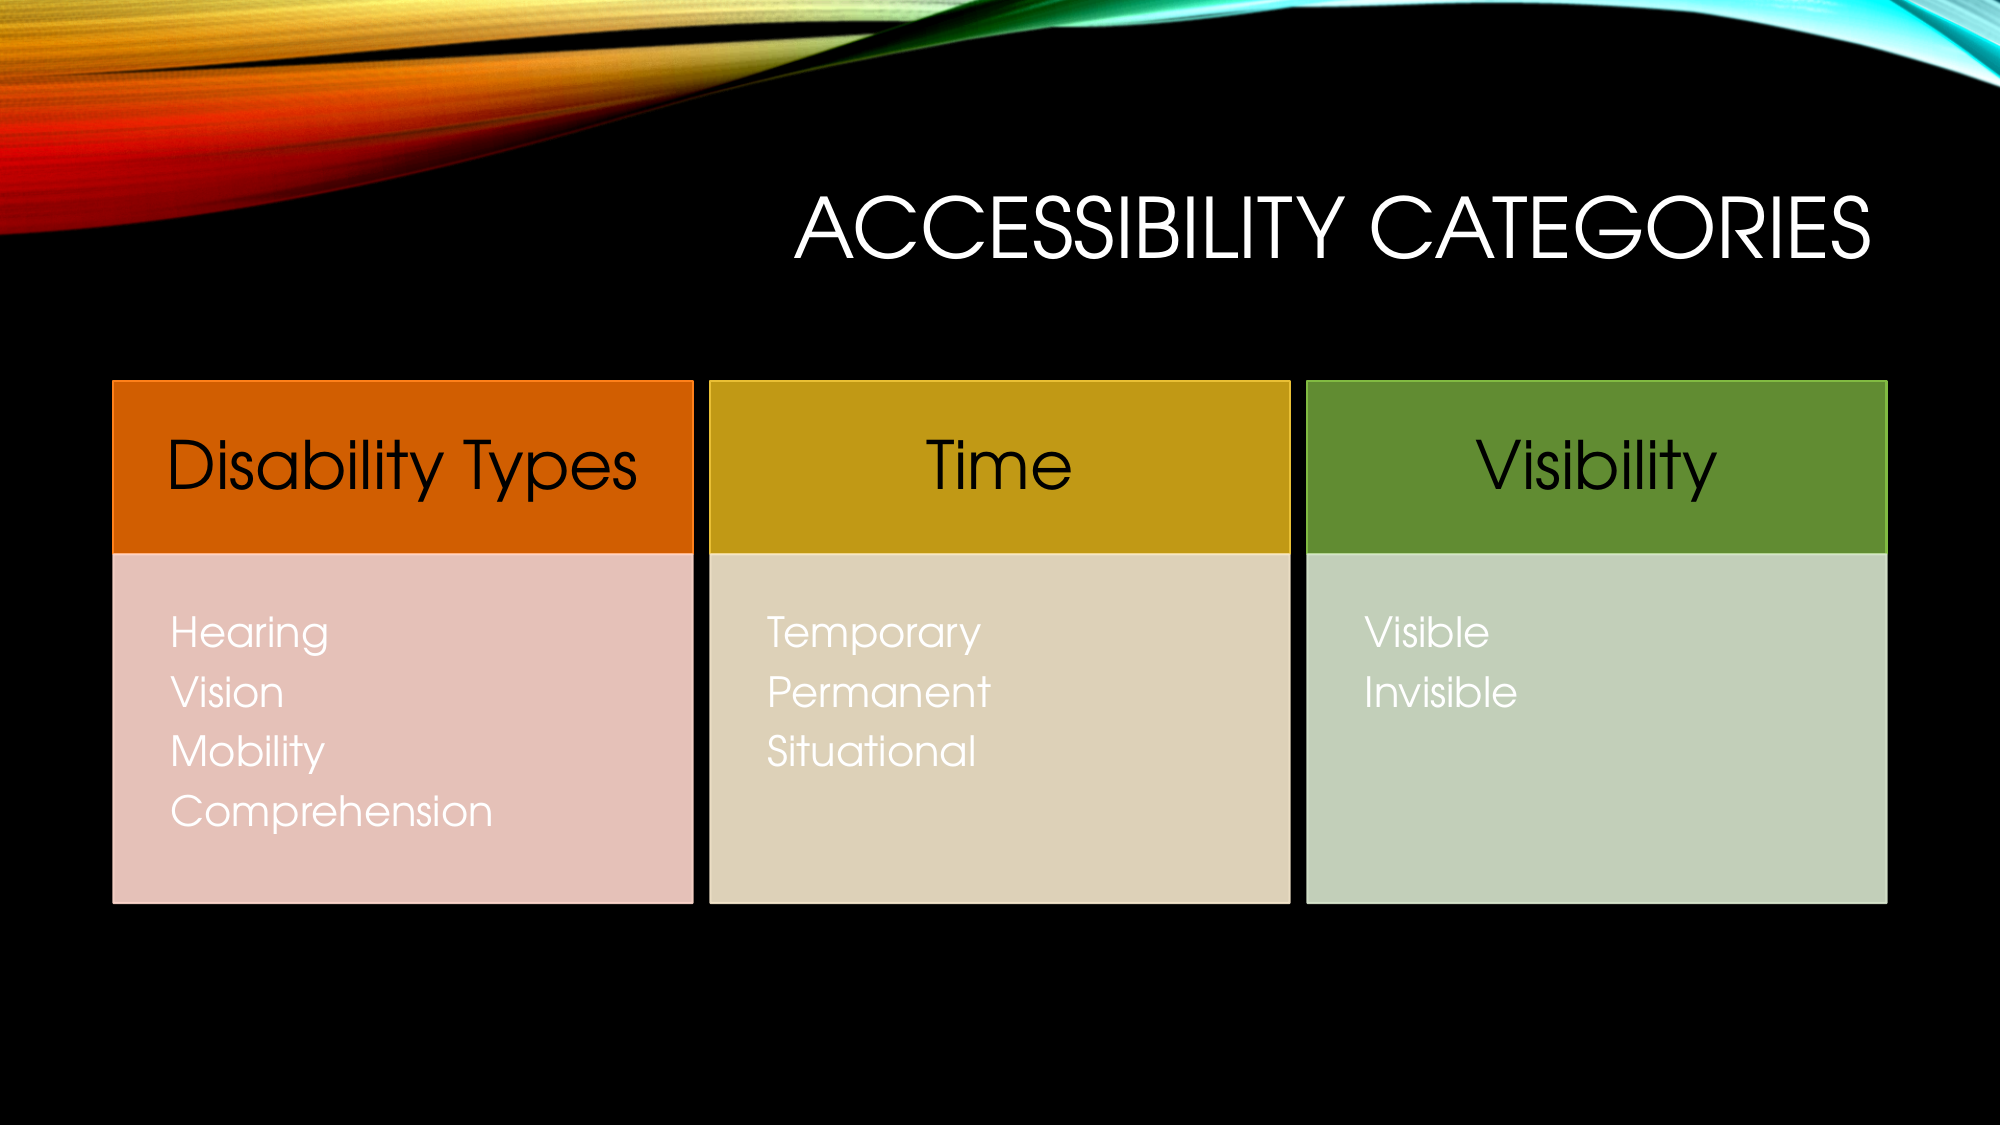

# Accessibility categories
Disability Types
Hearing
Vision
Mobility
Comprehension
Time
Temporary
Permanent
Situational
Visibility
Visible
Invisible